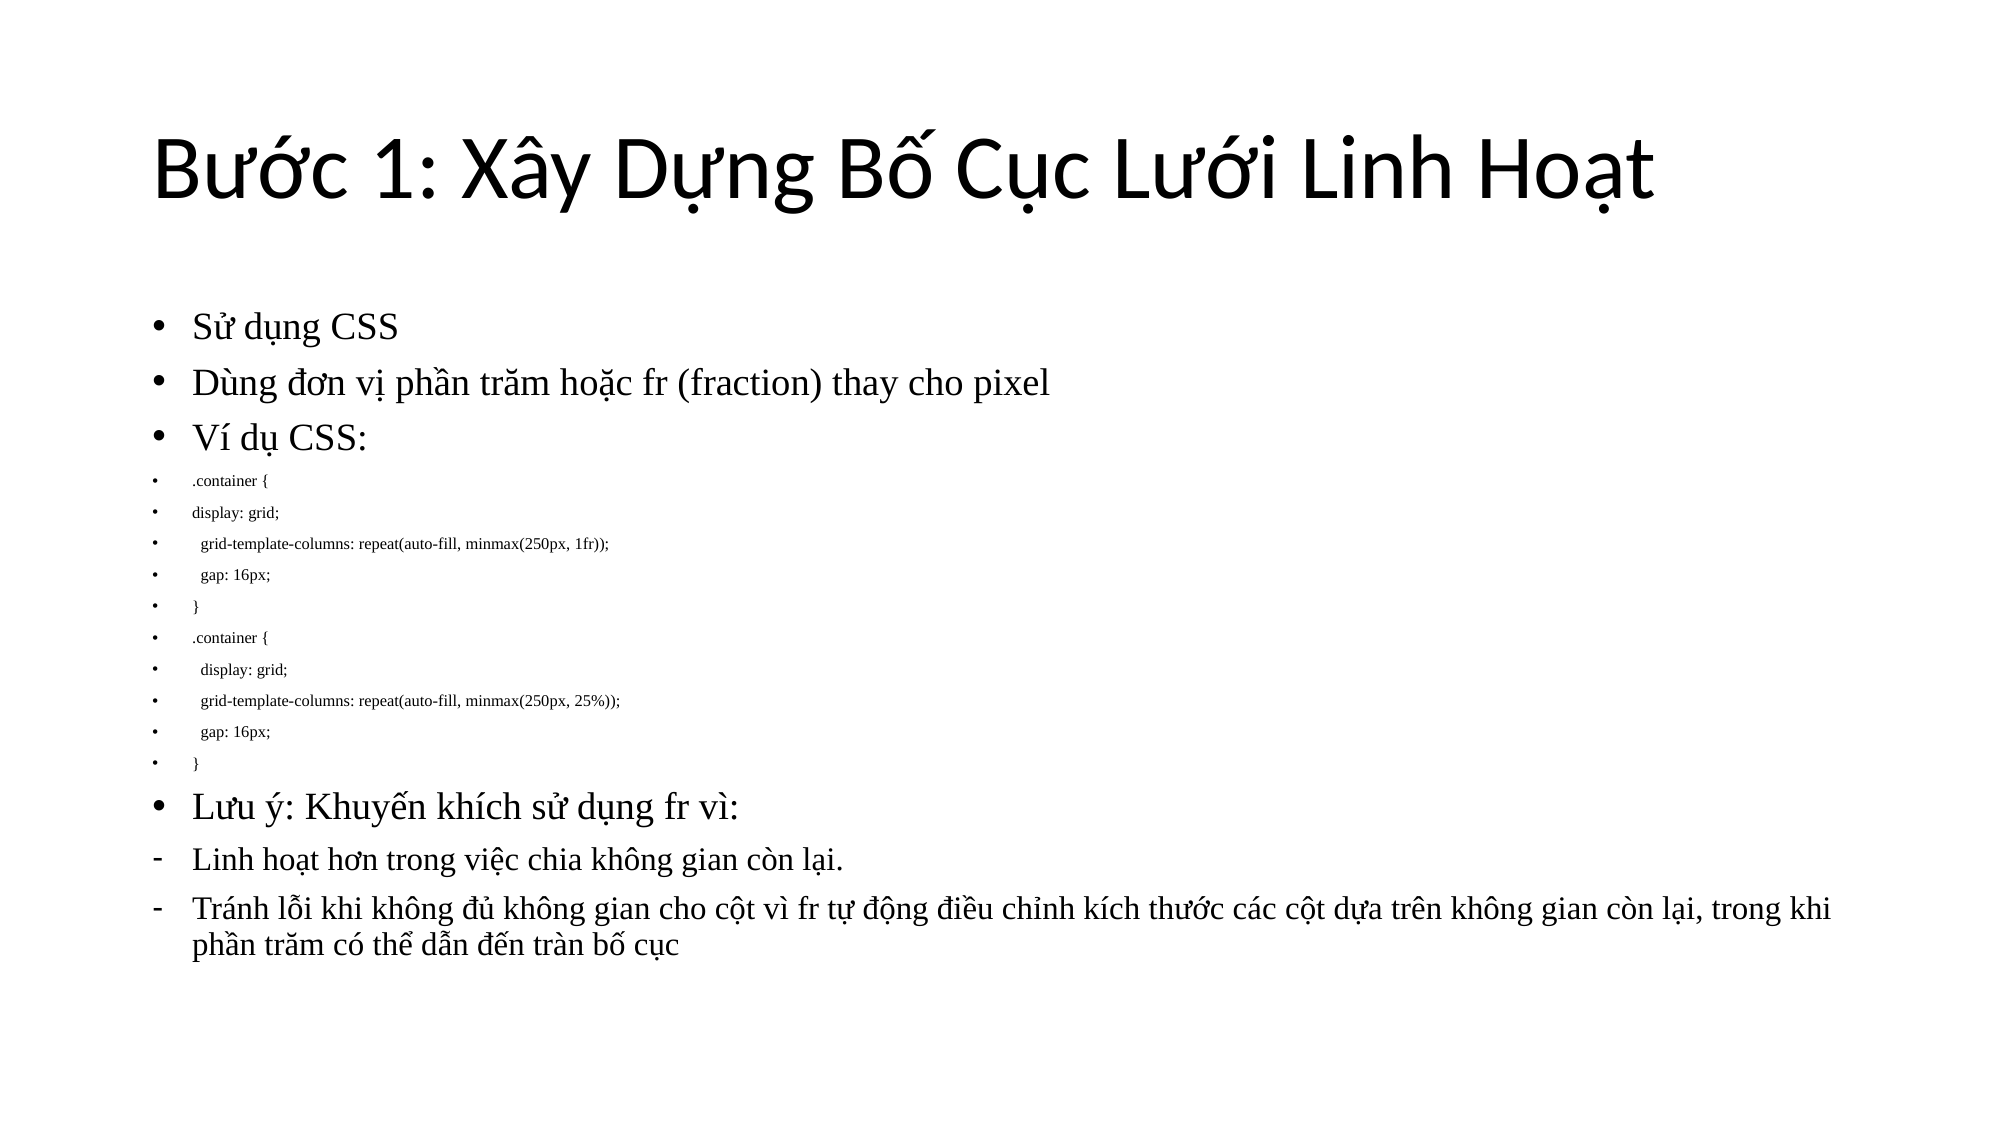

# Bước 1: Xây Dựng Bố Cục Lưới Linh Hoạt
Sử dụng CSS
Dùng đơn vị phần trăm hoặc fr (fraction) thay cho pixel
Ví dụ CSS:
.container {
display: grid;
  grid-template-columns: repeat(auto-fill, minmax(250px, 1fr));
  gap: 16px;
}
.container {
  display: grid;
  grid-template-columns: repeat(auto-fill, minmax(250px, 25%));
  gap: 16px;
}
Lưu ý: Khuyến khích sử dụng fr vì:
Linh hoạt hơn trong việc chia không gian còn lại.
Tránh lỗi khi không đủ không gian cho cột vì fr tự động điều chỉnh kích thước các cột dựa trên không gian còn lại, trong khi phần trăm có thể dẫn đến tràn bố cục